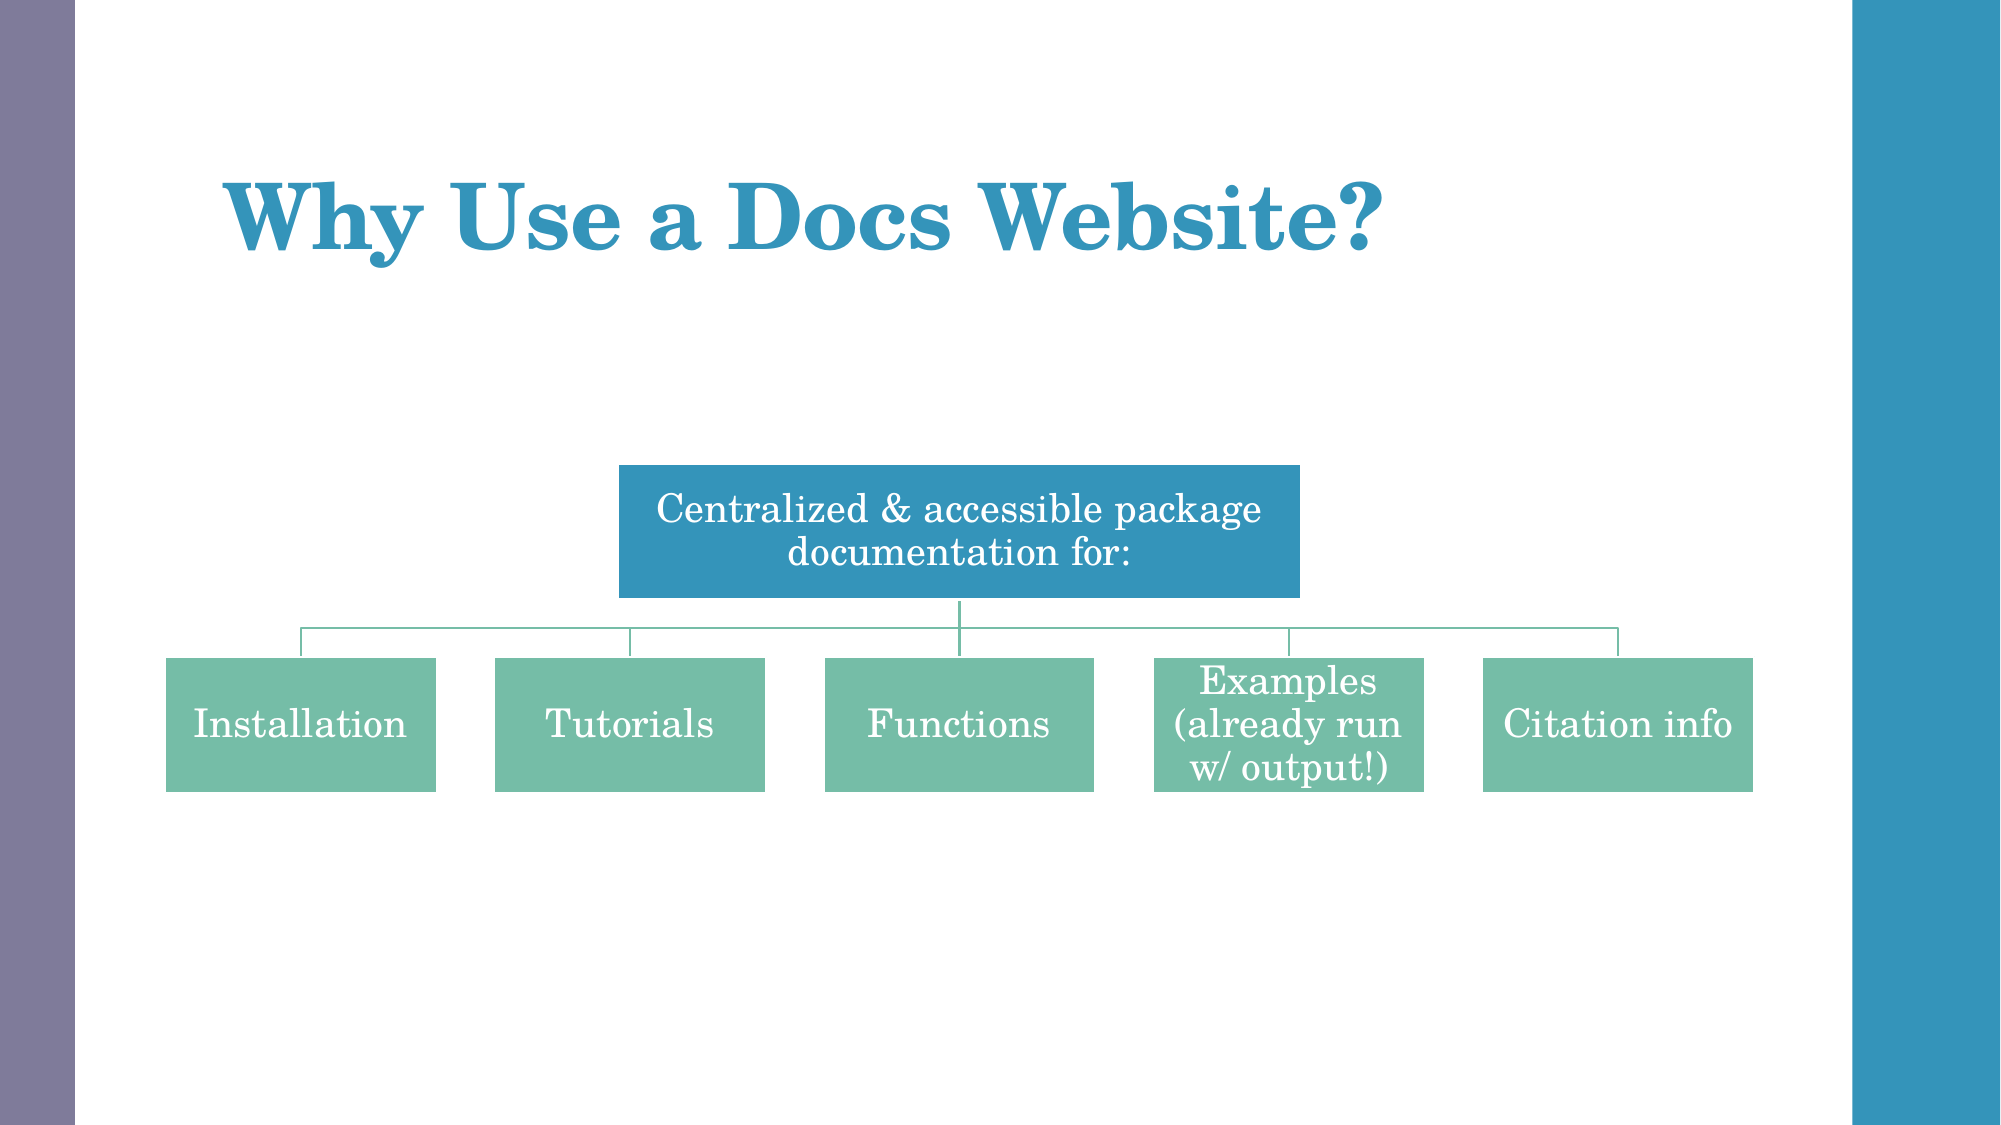

# Why Use a Docs Website?
Centralized & accessible package documentation for:
Installation
Tutorials
Functions
Examples (already run w/ output!)
Citation info